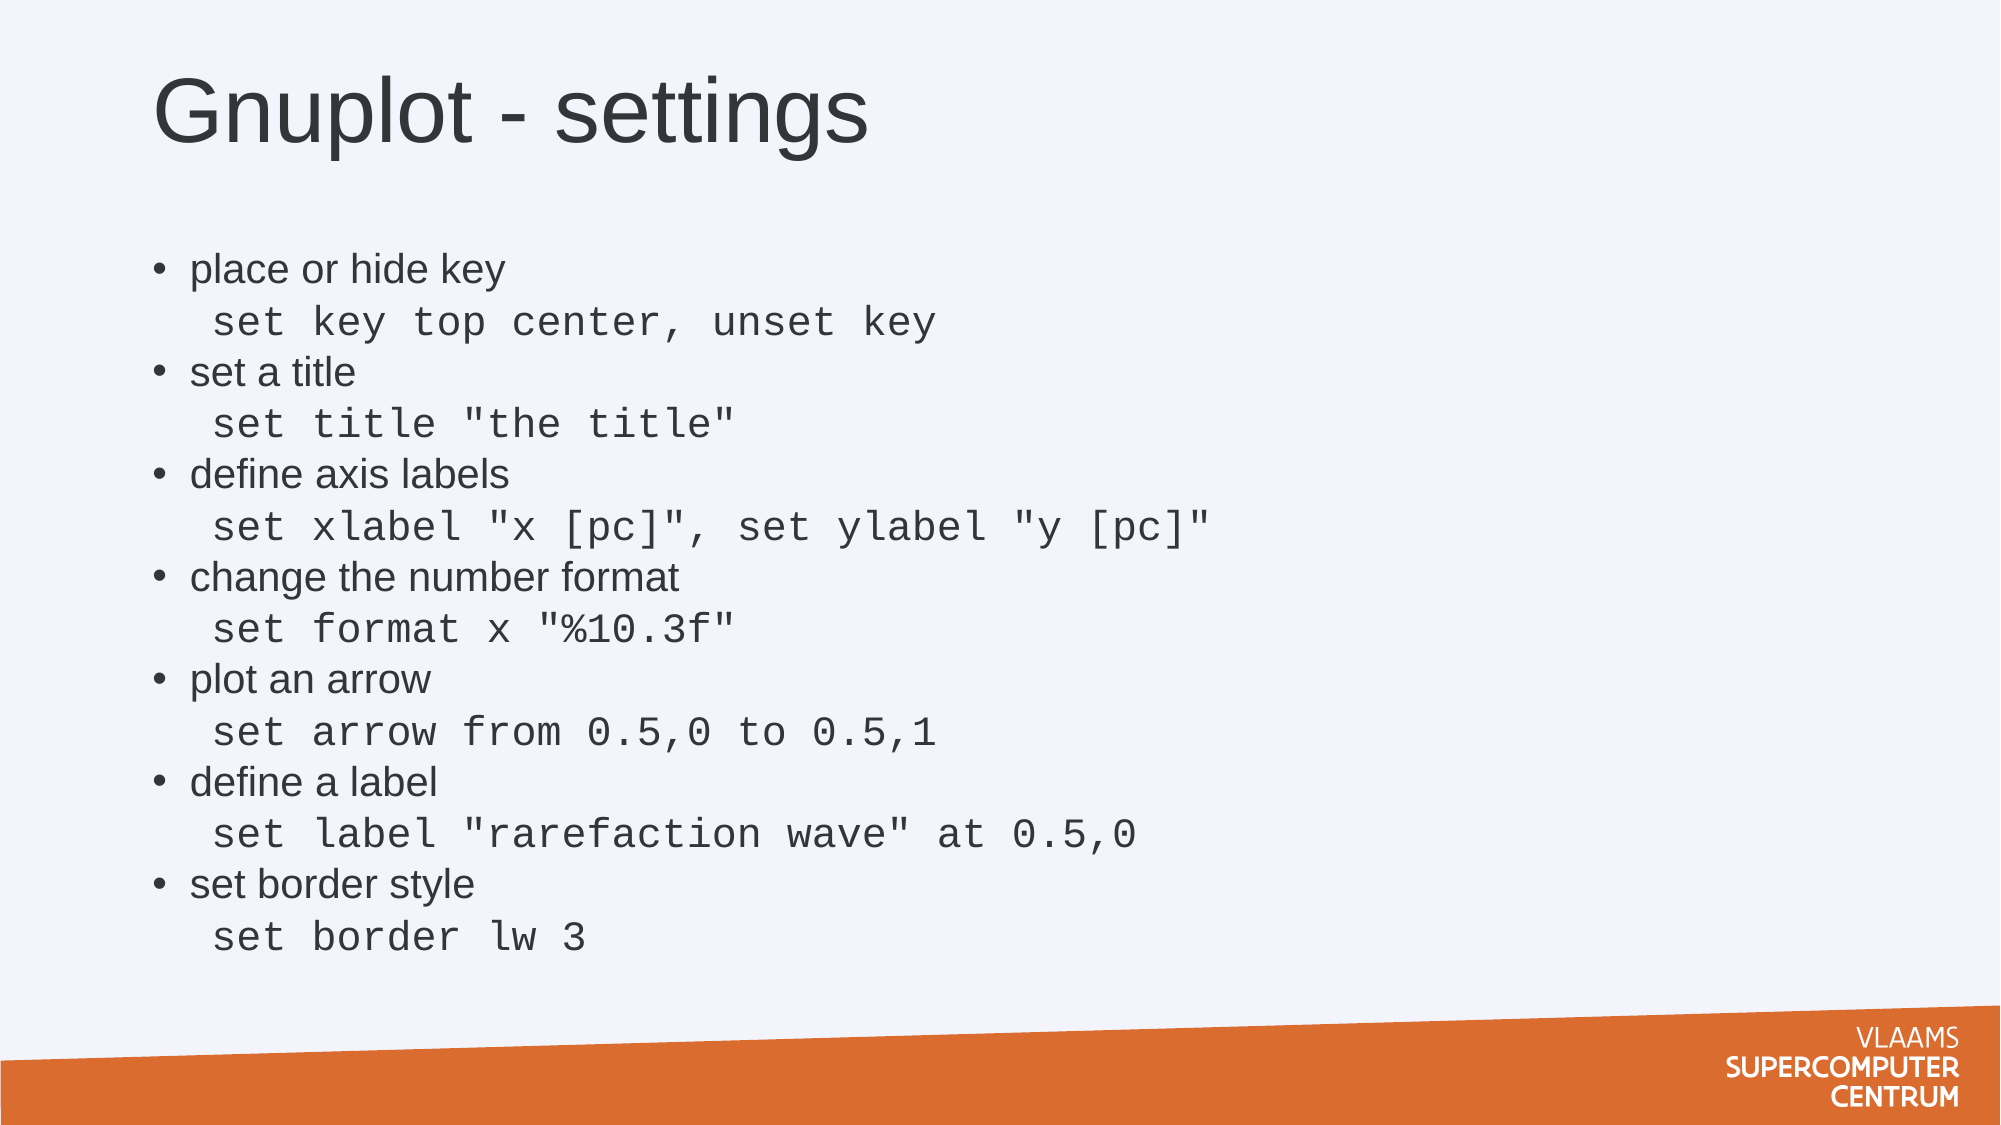

# Gnuplot - settings
place or hide key
set key top center, unset key
set a title
set title "the title"
define axis labels
set xlabel "x [pc]", set ylabel "y [pc]"
change the number format
set format x "%10.3f"
plot an arrow
set arrow from 0.5,0 to 0.5,1
define a label
set label "rarefaction wave" at 0.5,0
set border style
set border lw 3